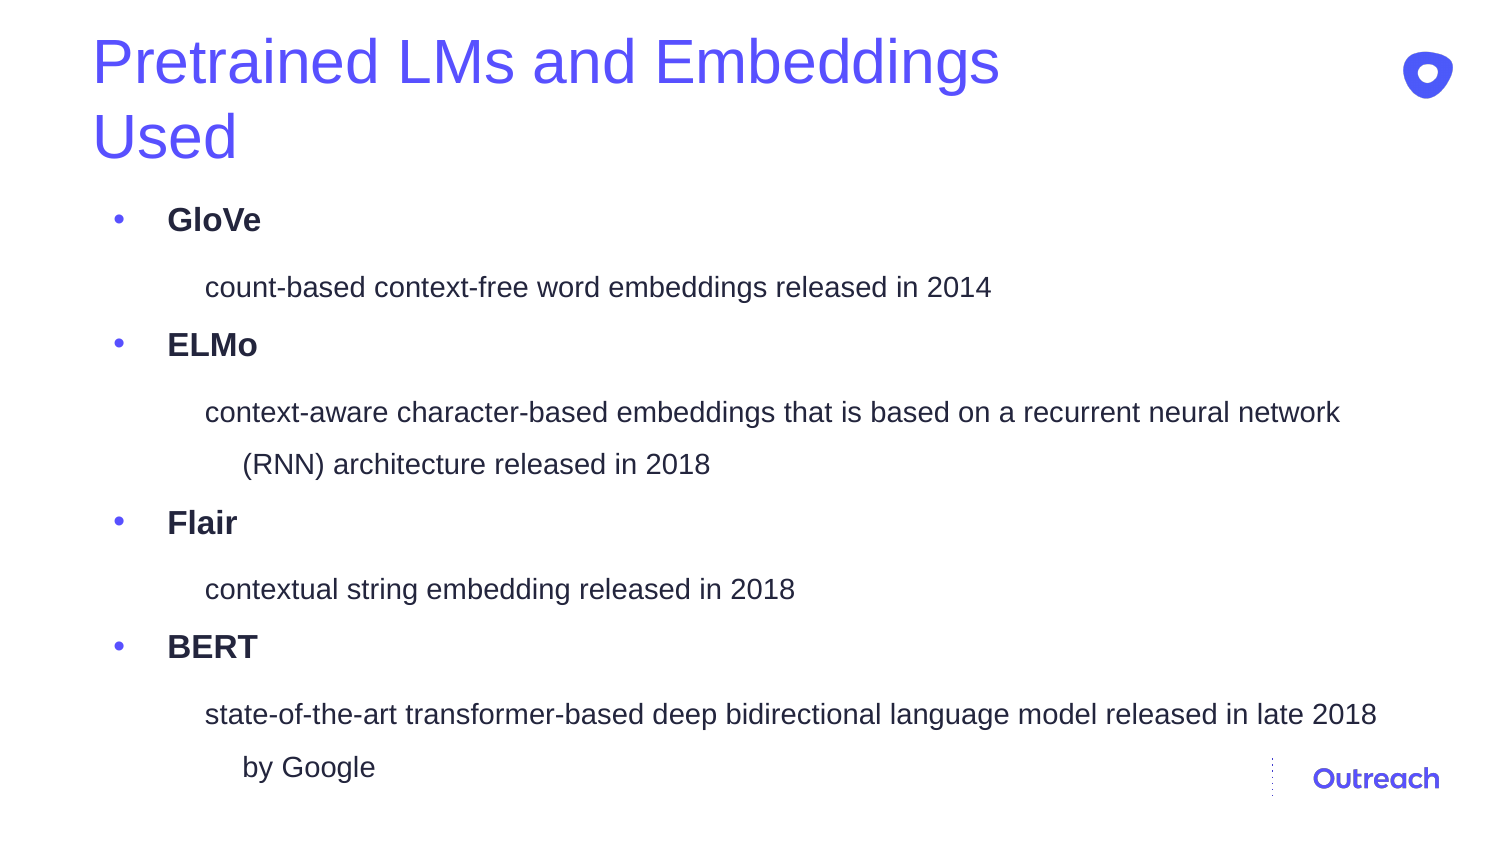

# Pretrained LMs and Embeddings Used
GloVe
count-based context-free word embeddings released in 2014
ELMo
context-aware character-based embeddings that is based on a recurrent neural network (RNN) architecture released in 2018
Flair
contextual string embedding released in 2018
BERT
state-of-the-art transformer-based deep bidirectional language model released in late 2018 by Google